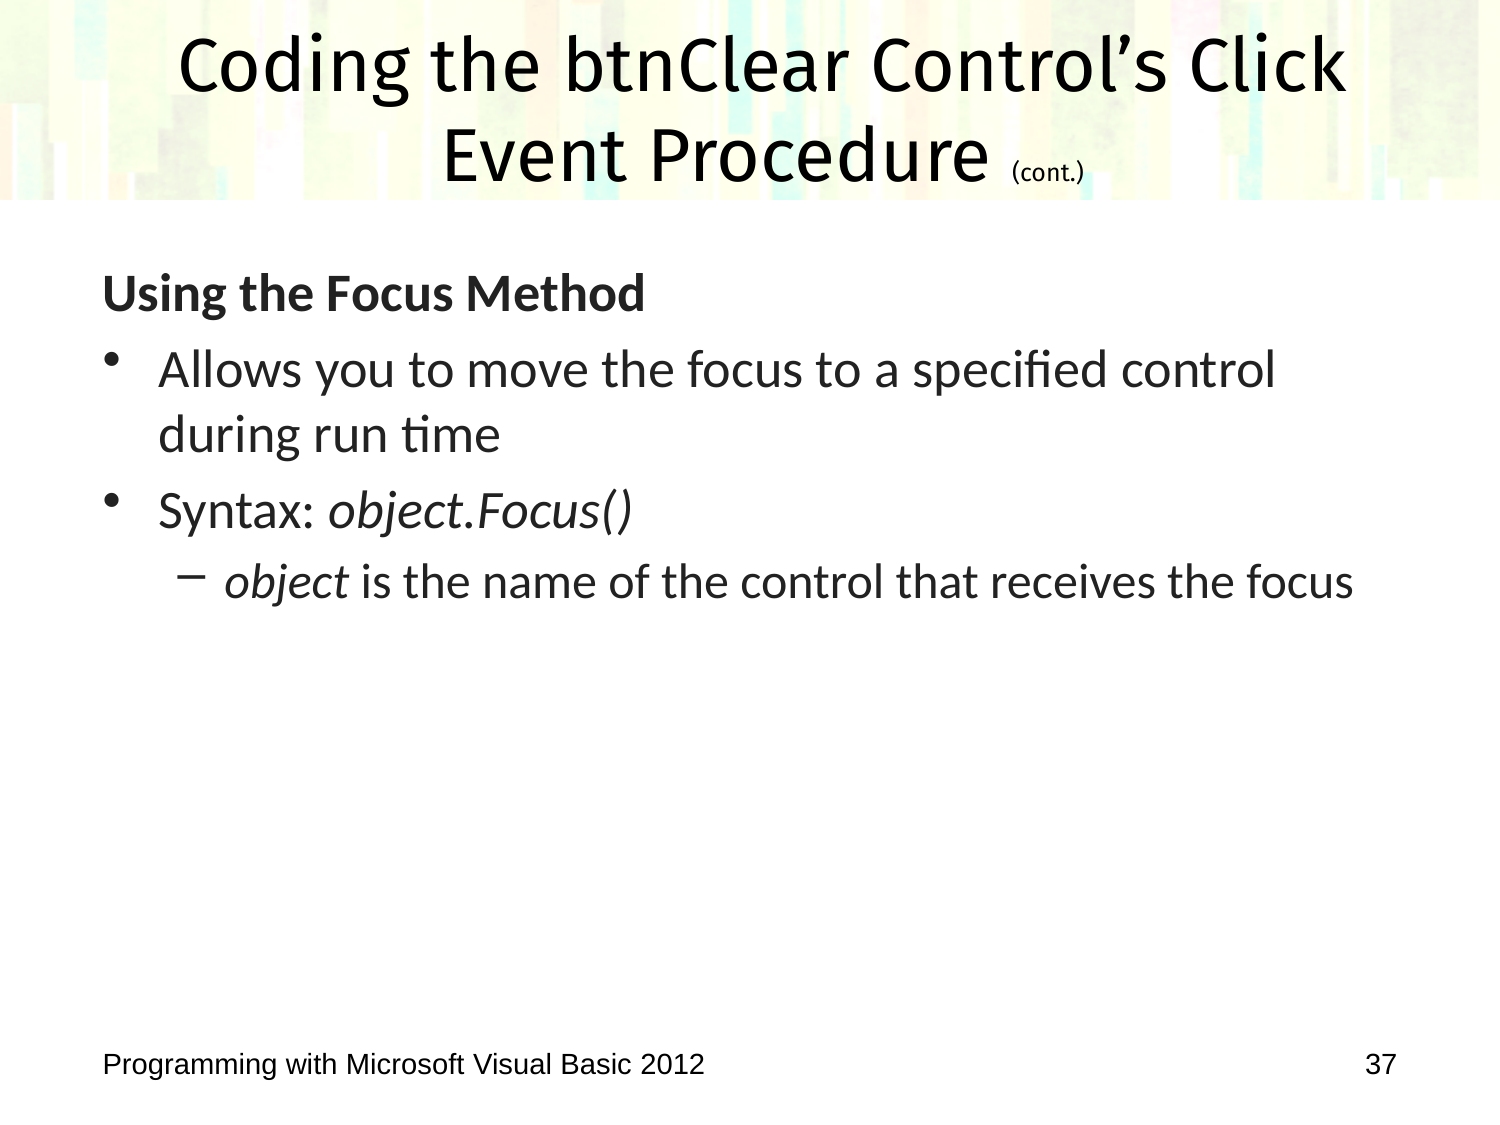

# Coding the btnClear Control’s Click Event Procedure (cont.)
Using the Focus Method
Allows you to move the focus to a specified control during run time
Syntax: object.Focus()
object is the name of the control that receives the focus
Programming with Microsoft Visual Basic 2012
37